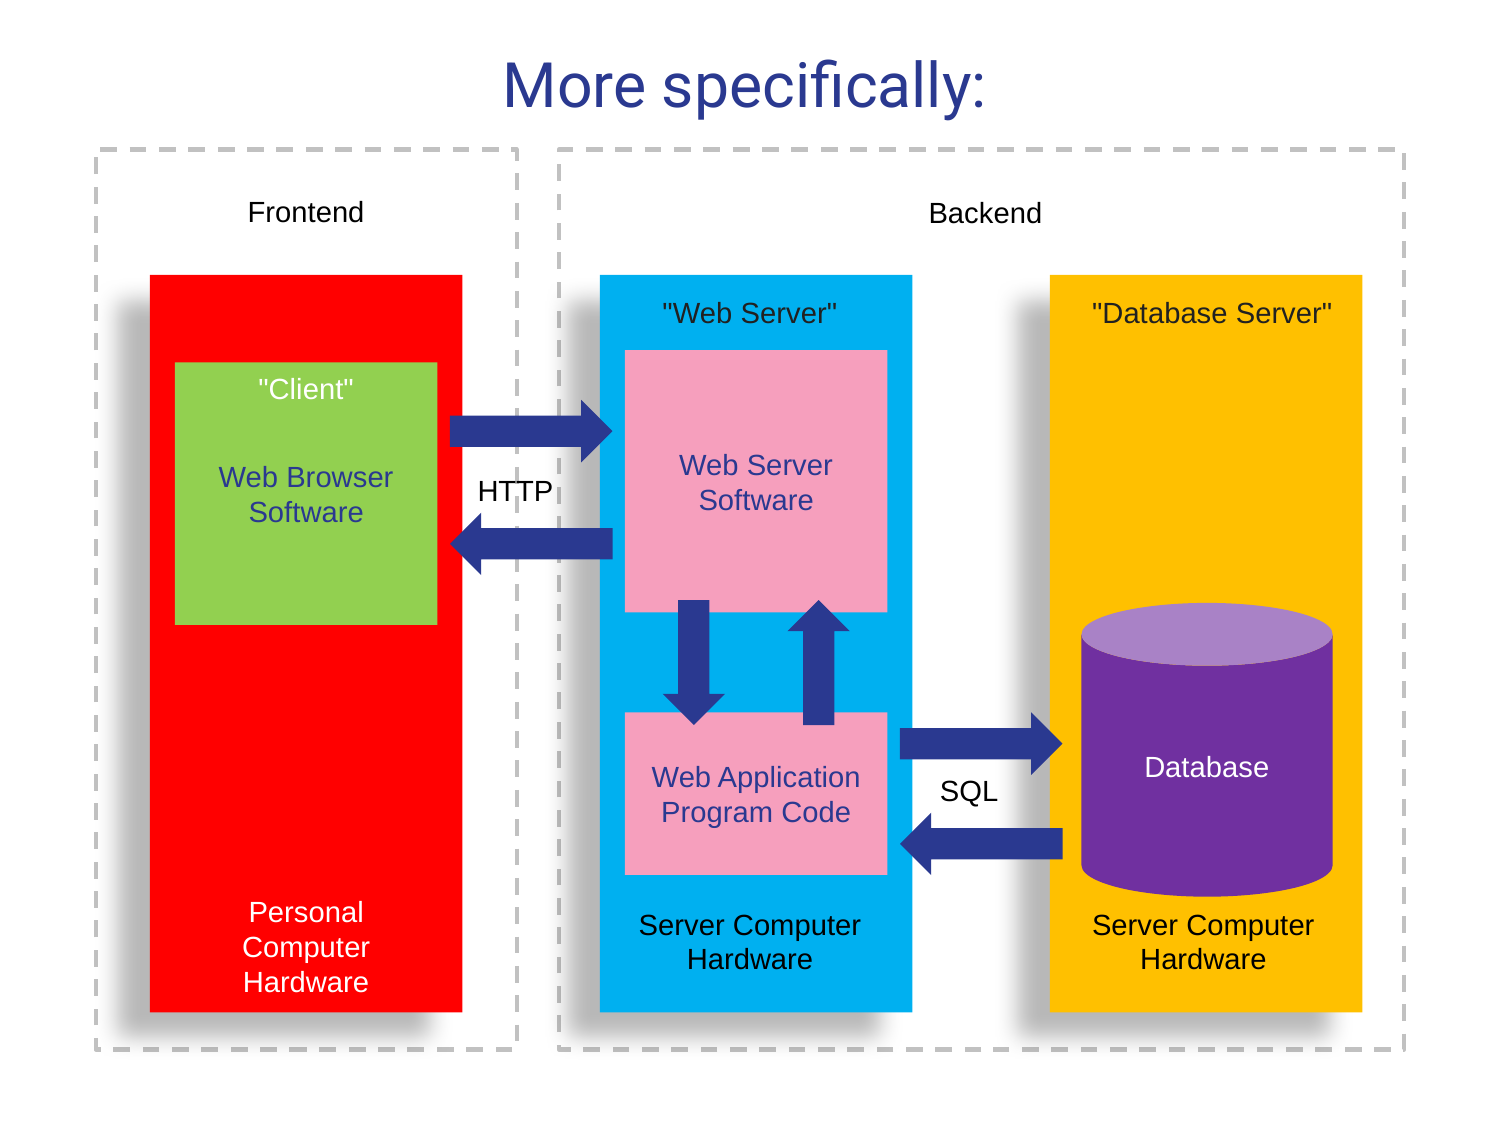

# More specifically:

Frontend
Backend

"Web Server"
"Database Server"
Web Server Software
Web Browser Software
"Client"

HTTP

Database

Web Application Program Code

SQL

Personal Computer Hardware
Server Computer Hardware
Server Computer Hardware